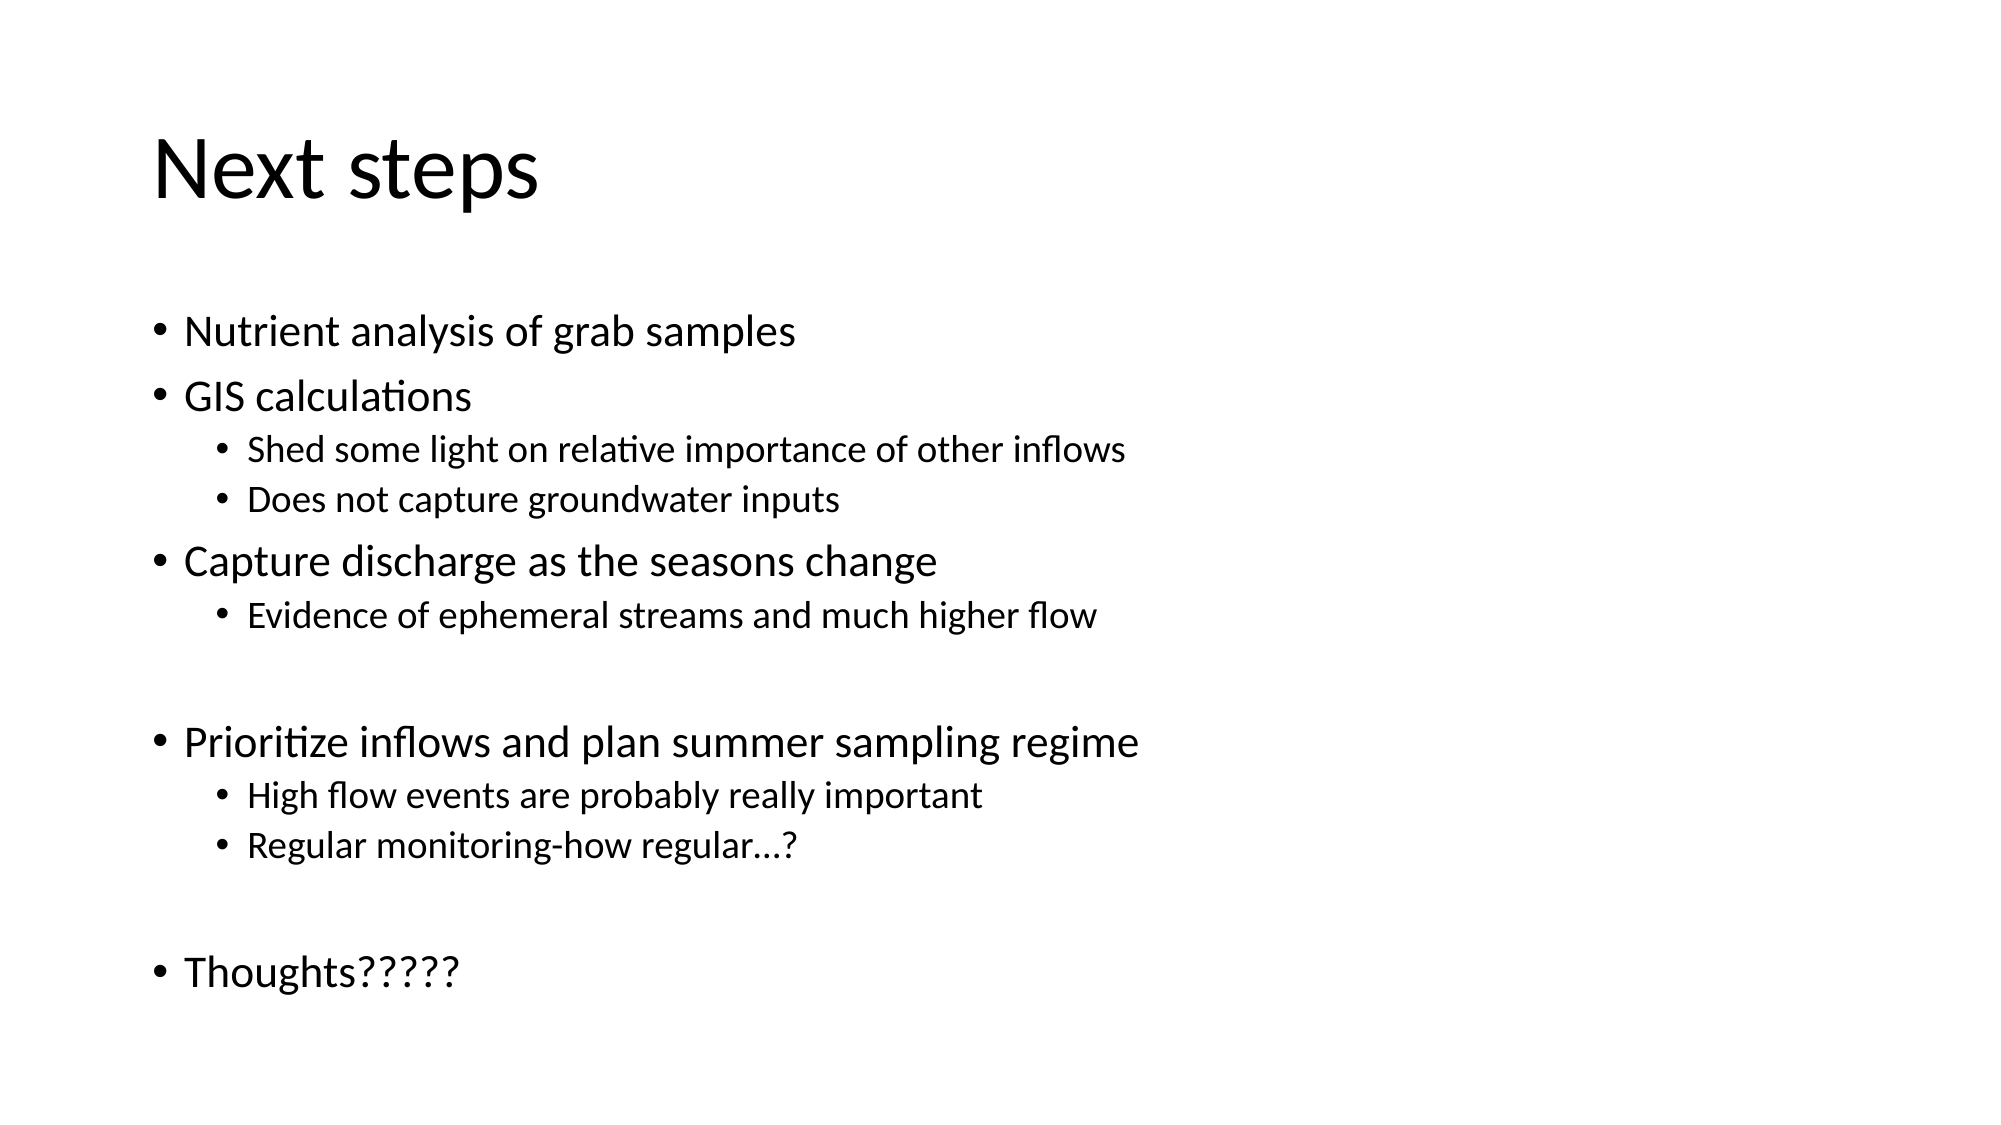

# Next steps
Nutrient analysis of grab samples
GIS calculations
Shed some light on relative importance of other inflows
Does not capture groundwater inputs
Capture discharge as the seasons change
Evidence of ephemeral streams and much higher flow

Prioritize inflows and plan summer sampling regime
High flow events are probably really important
Regular monitoring-how regular…?

Thoughts?????